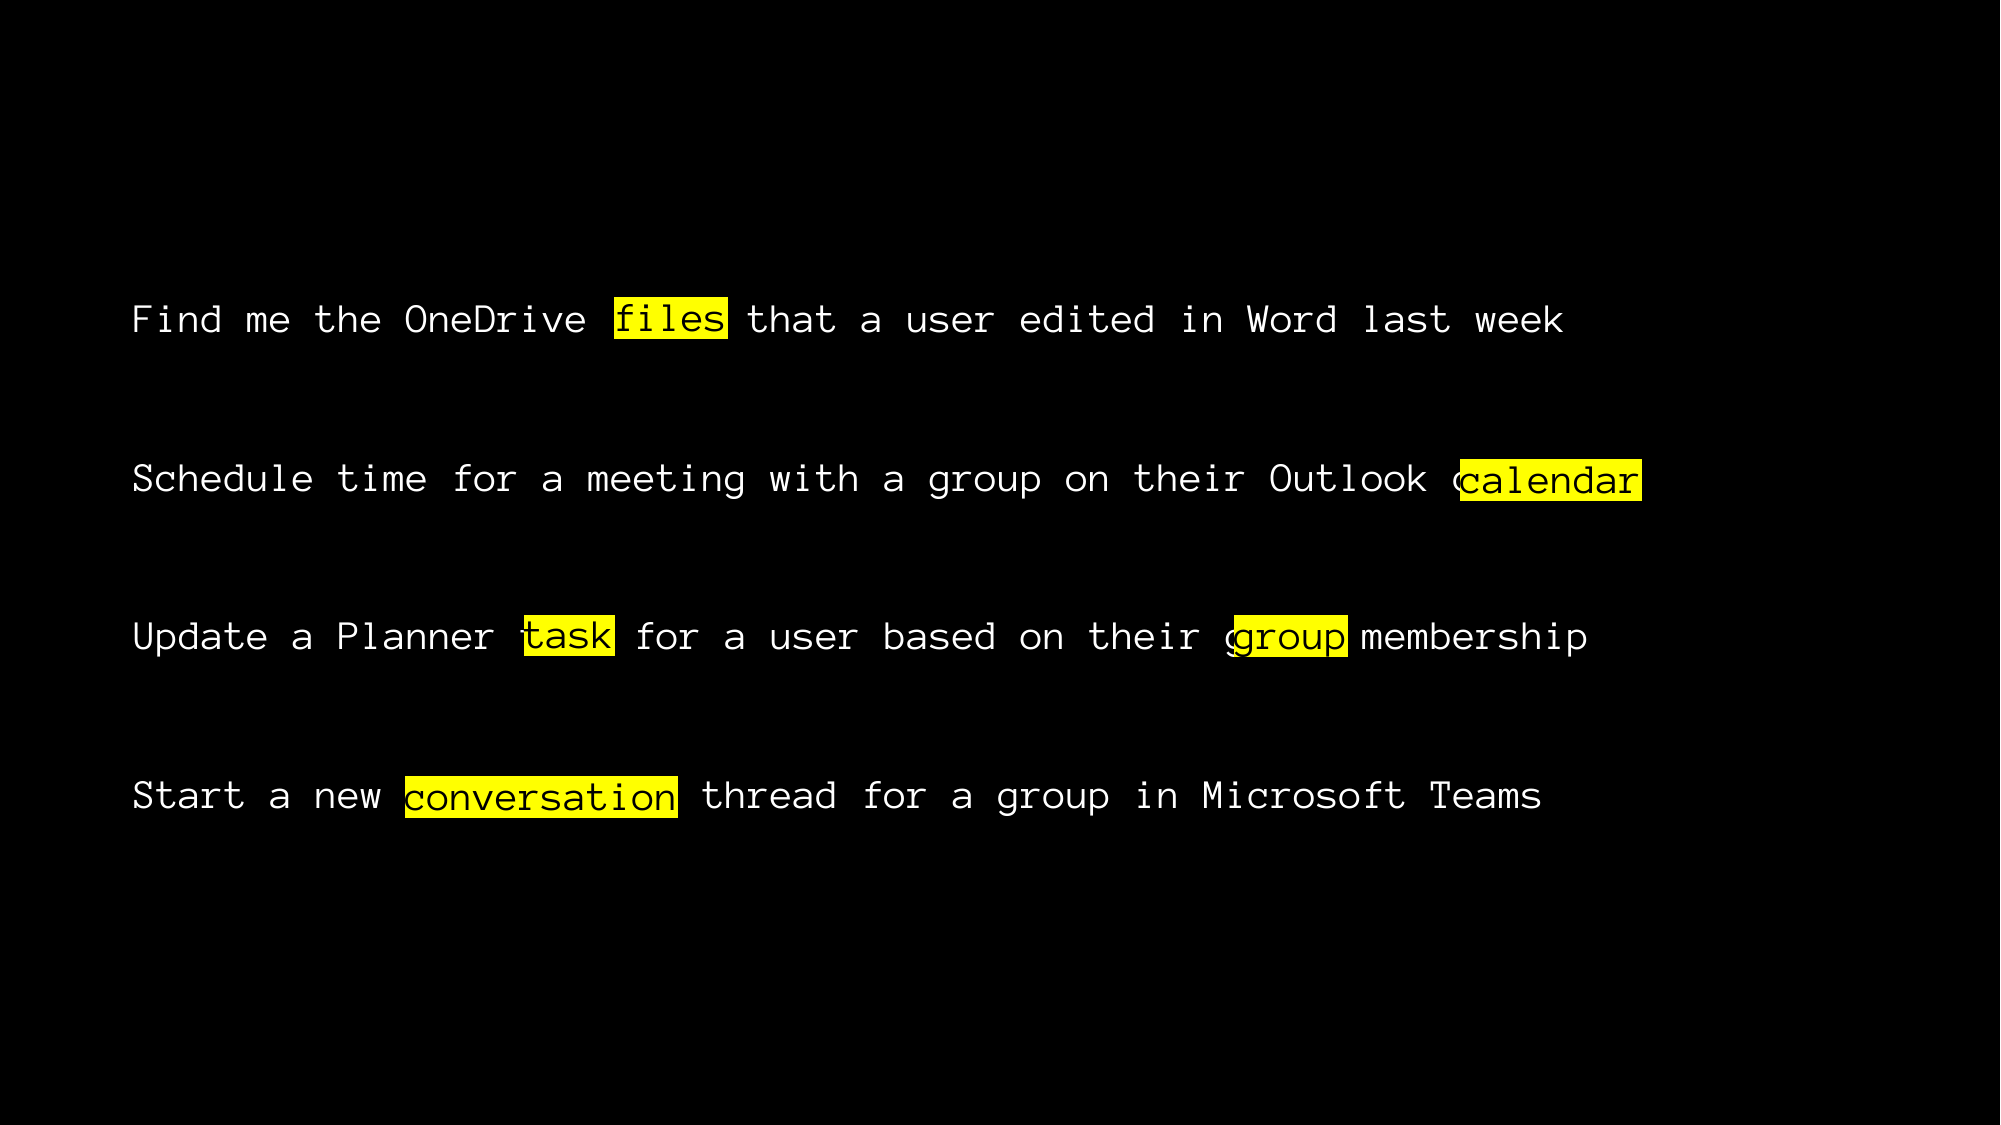

files
Find me the OneDrive files that a user edited in Word last week
Schedule time for a meeting with a group on their Outlook calendar
calendar
task
group
Update a Planner task for a user based on their group membership
Start a new conversation thread for a group in Microsoft Teams
conversation